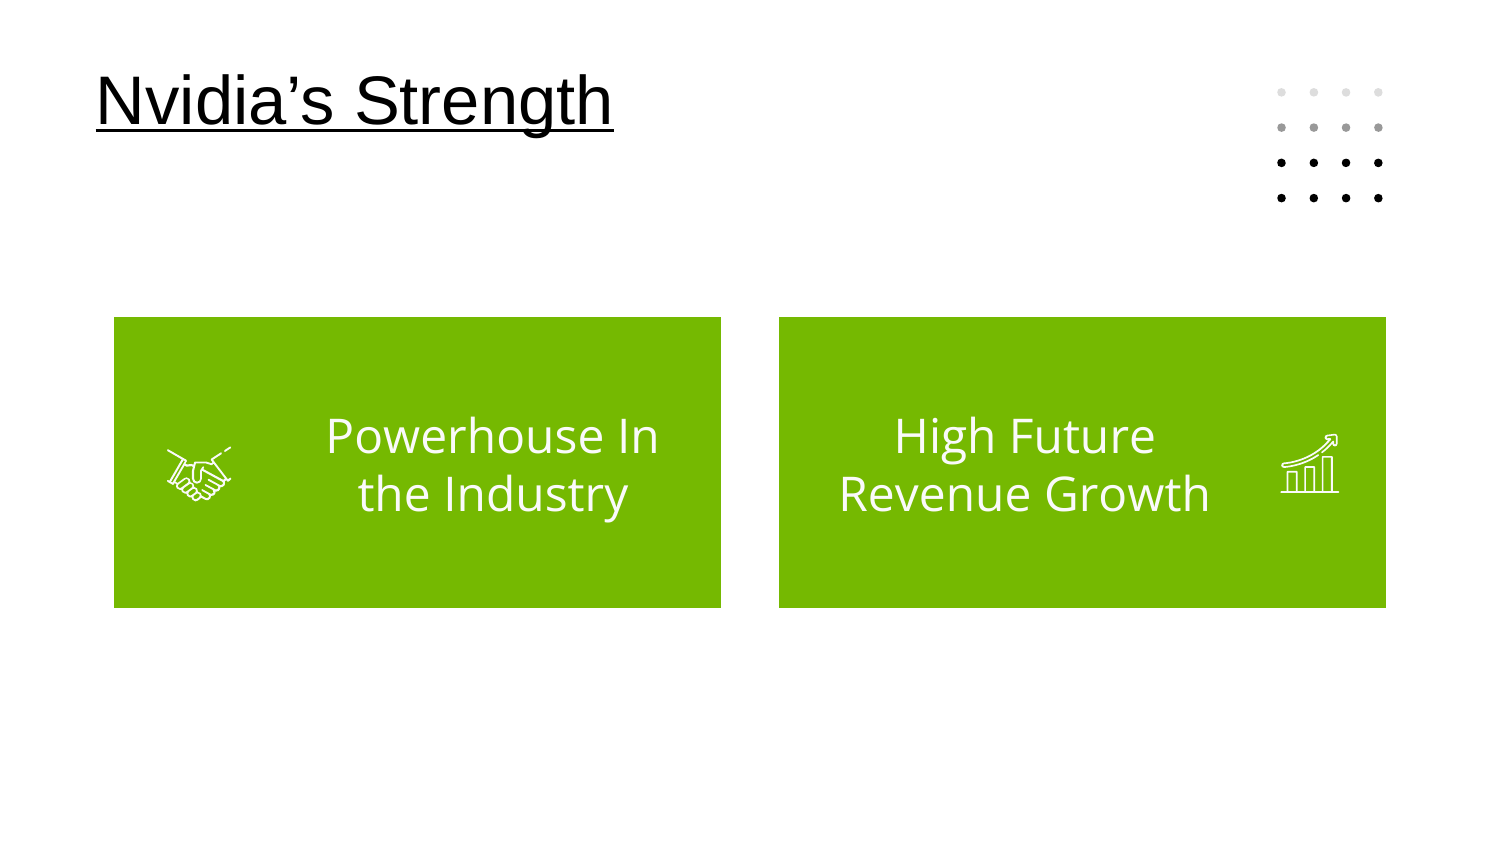

# Nvidia’s Strength

Powerhouse In the Industry
High Future Revenue Growth